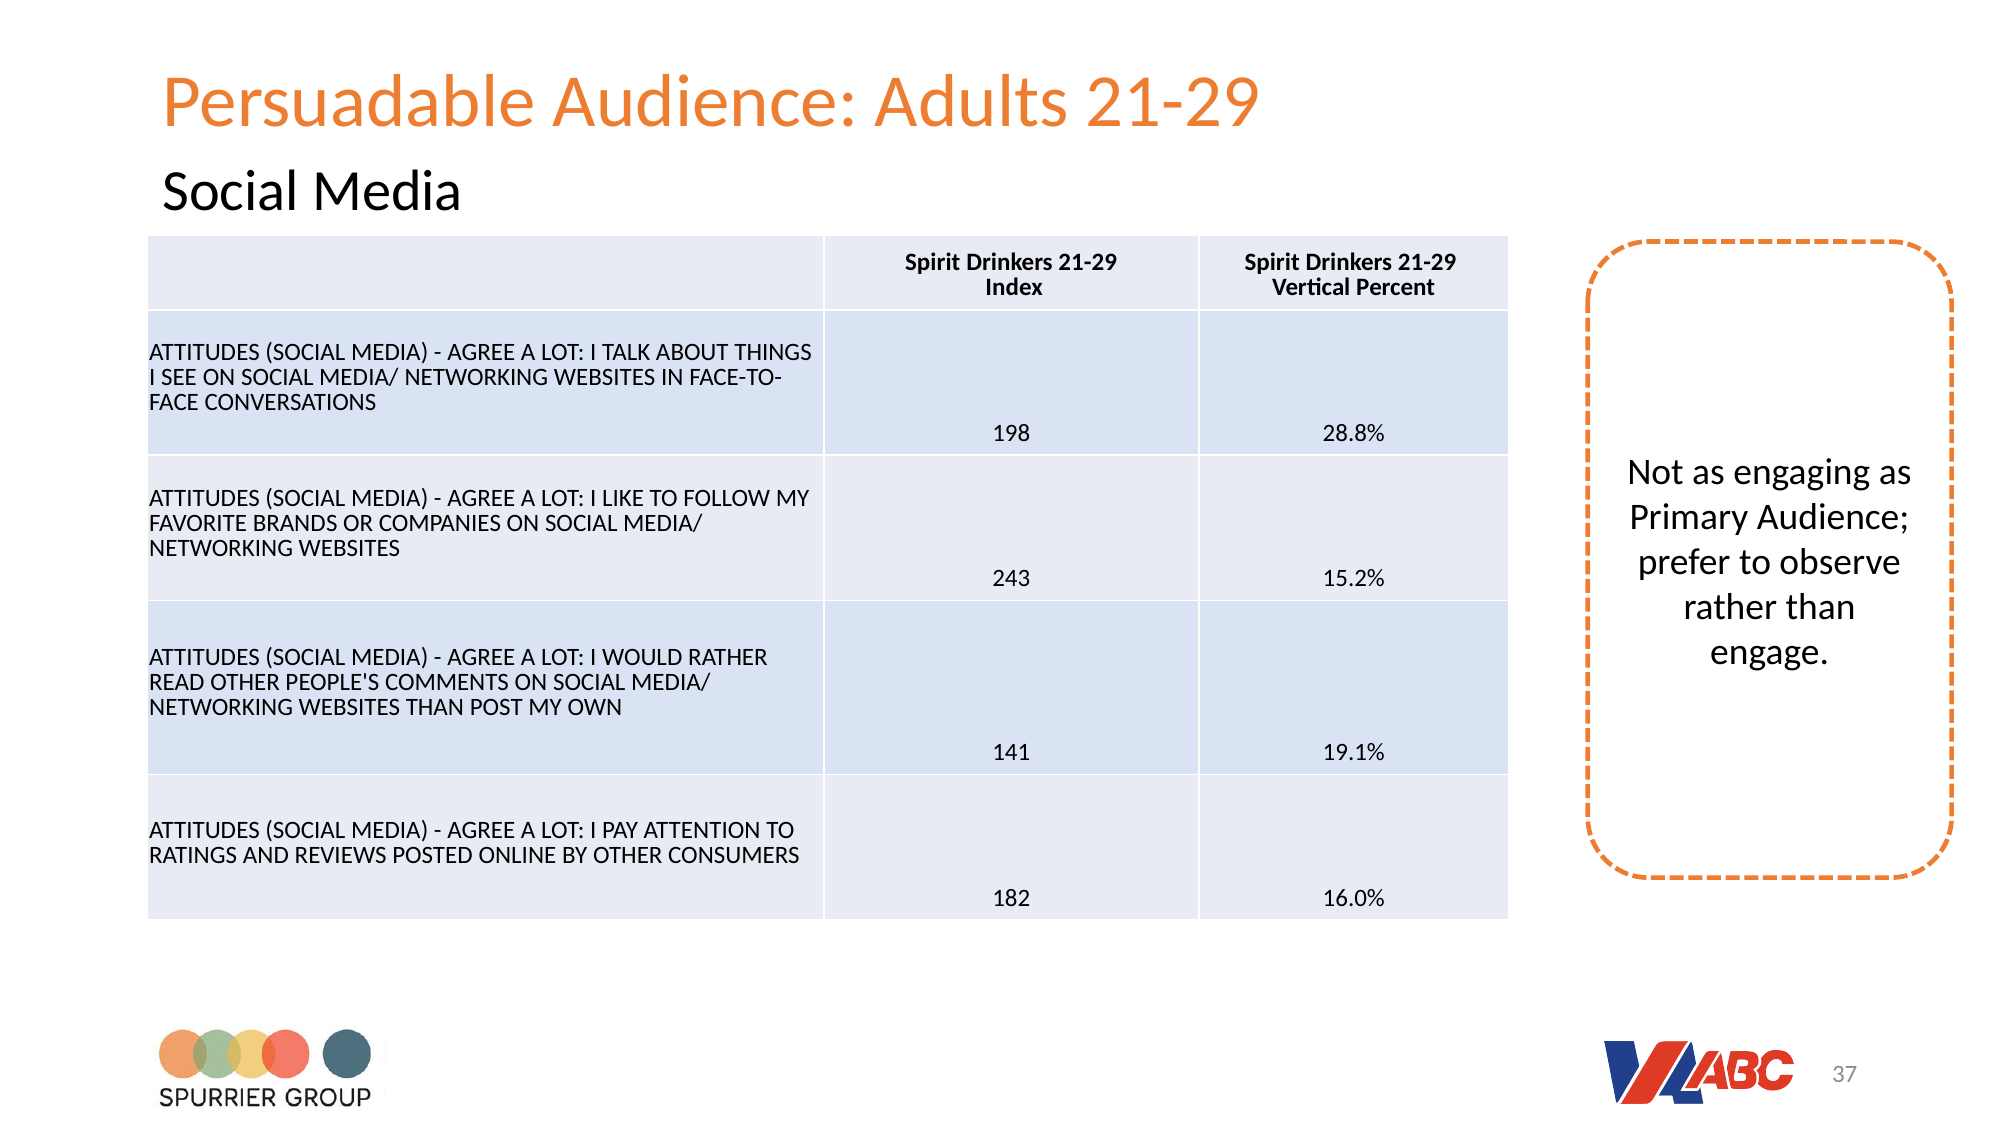

Persuadable Audience: Adults 21-29
# Social Media
|  | Spirit Drinkers 21-29 Index | Spirit Drinkers 21-29 Vertical Percent |
| --- | --- | --- |
| ATTITUDES (SOCIAL MEDIA) - AGREE A LOT: I TALK ABOUT THINGS I SEE ON SOCIAL MEDIA/ NETWORKING WEBSITES IN FACE-TO-FACE CONVERSATIONS | 198 | 28.8% |
| ATTITUDES (SOCIAL MEDIA) - AGREE A LOT: I LIKE TO FOLLOW MY FAVORITE BRANDS OR COMPANIES ON SOCIAL MEDIA/ NETWORKING WEBSITES | 243 | 15.2% |
| ATTITUDES (SOCIAL MEDIA) - AGREE A LOT: I WOULD RATHER READ OTHER PEOPLE'S COMMENTS ON SOCIAL MEDIA/ NETWORKING WEBSITES THAN POST MY OWN | 141 | 19.1% |
| ATTITUDES (SOCIAL MEDIA) - AGREE A LOT: I PAY ATTENTION TO RATINGS AND REVIEWS POSTED ONLINE BY OTHER CONSUMERS | 182 | 16.0% |
Not as engaging as Primary Audience; prefer to observe rather than engage.
37